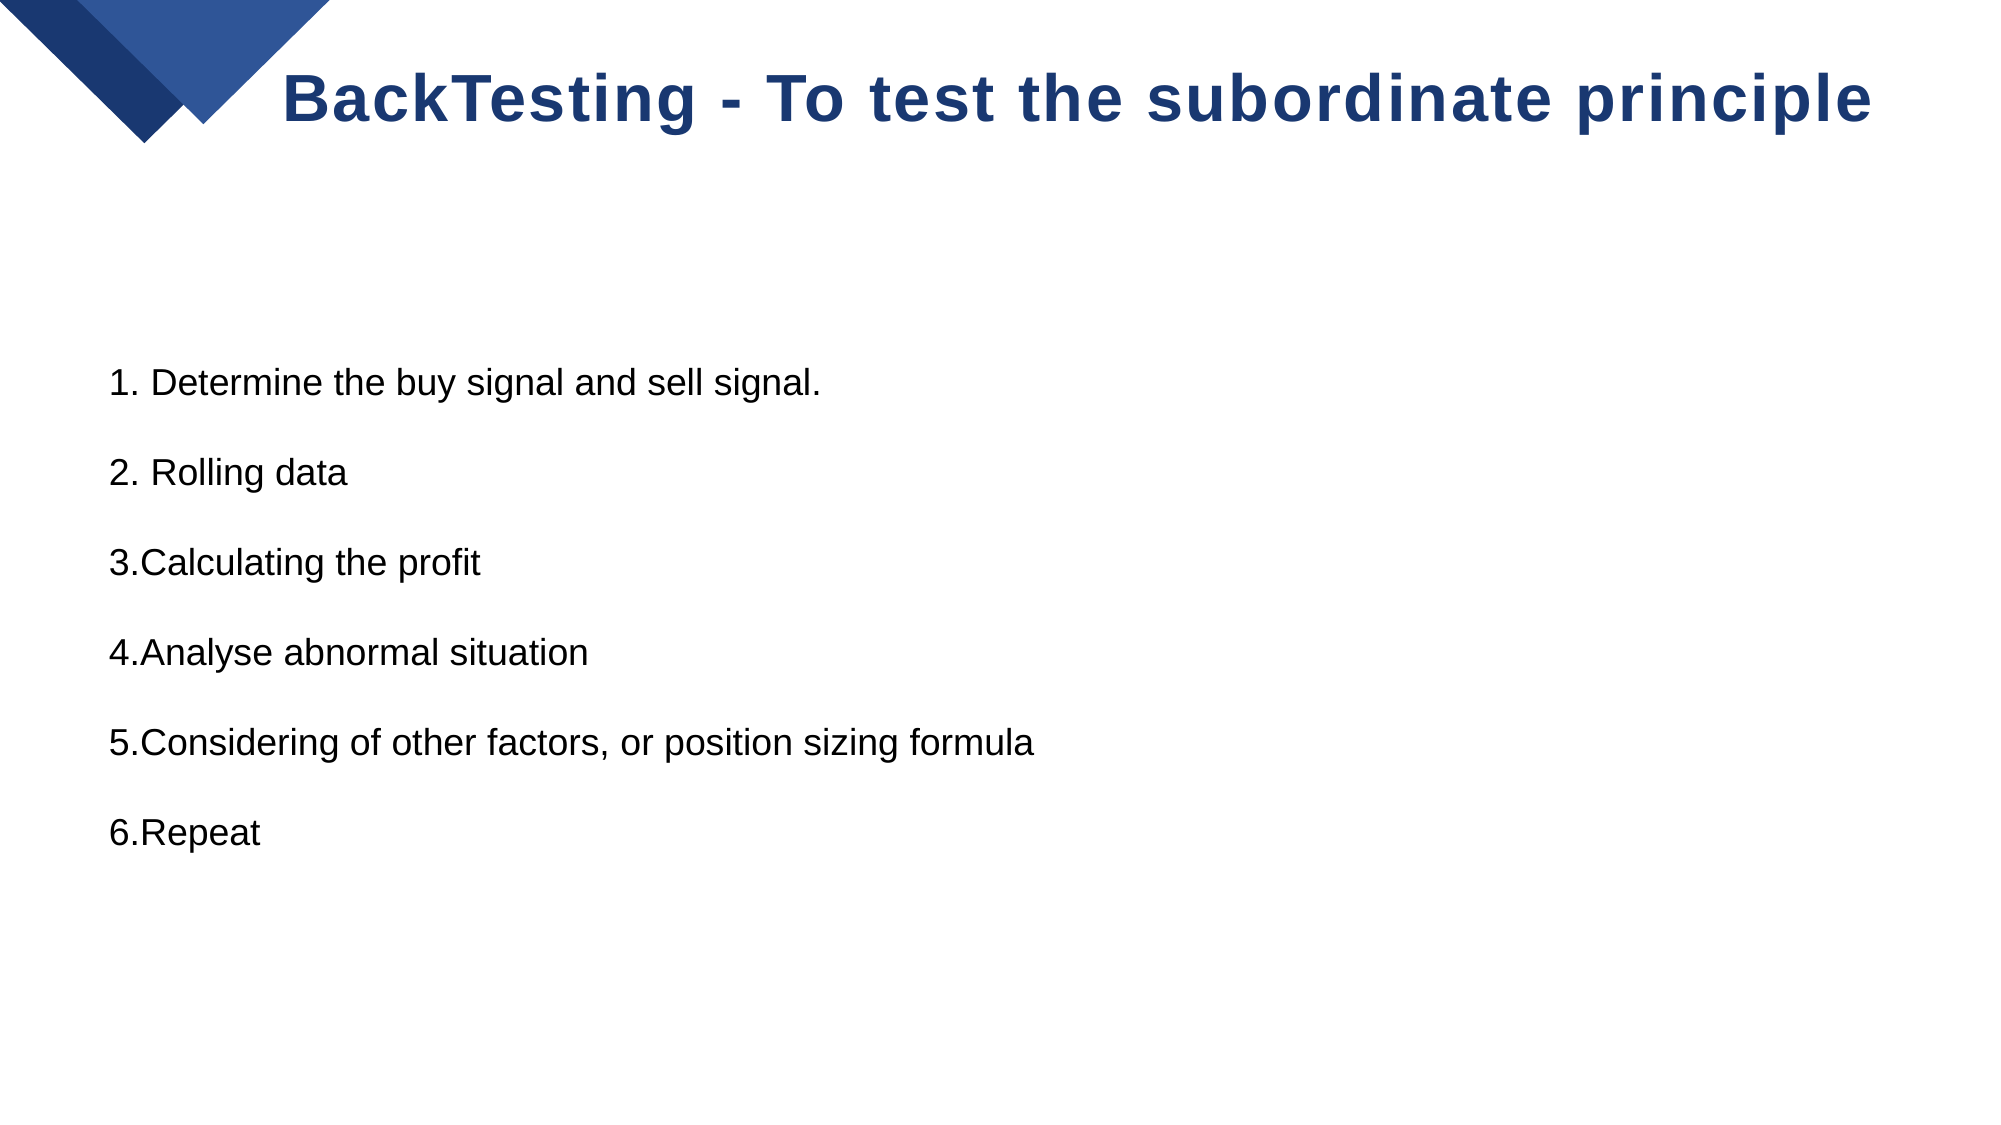

BackTesting - To test the subordinate principle
1. Determine the buy signal and sell signal.

2. Rolling data

3.Calculating the profit

4.Analyse abnormal situation

5.Considering of other factors, or position sizing formula

6.Repeat